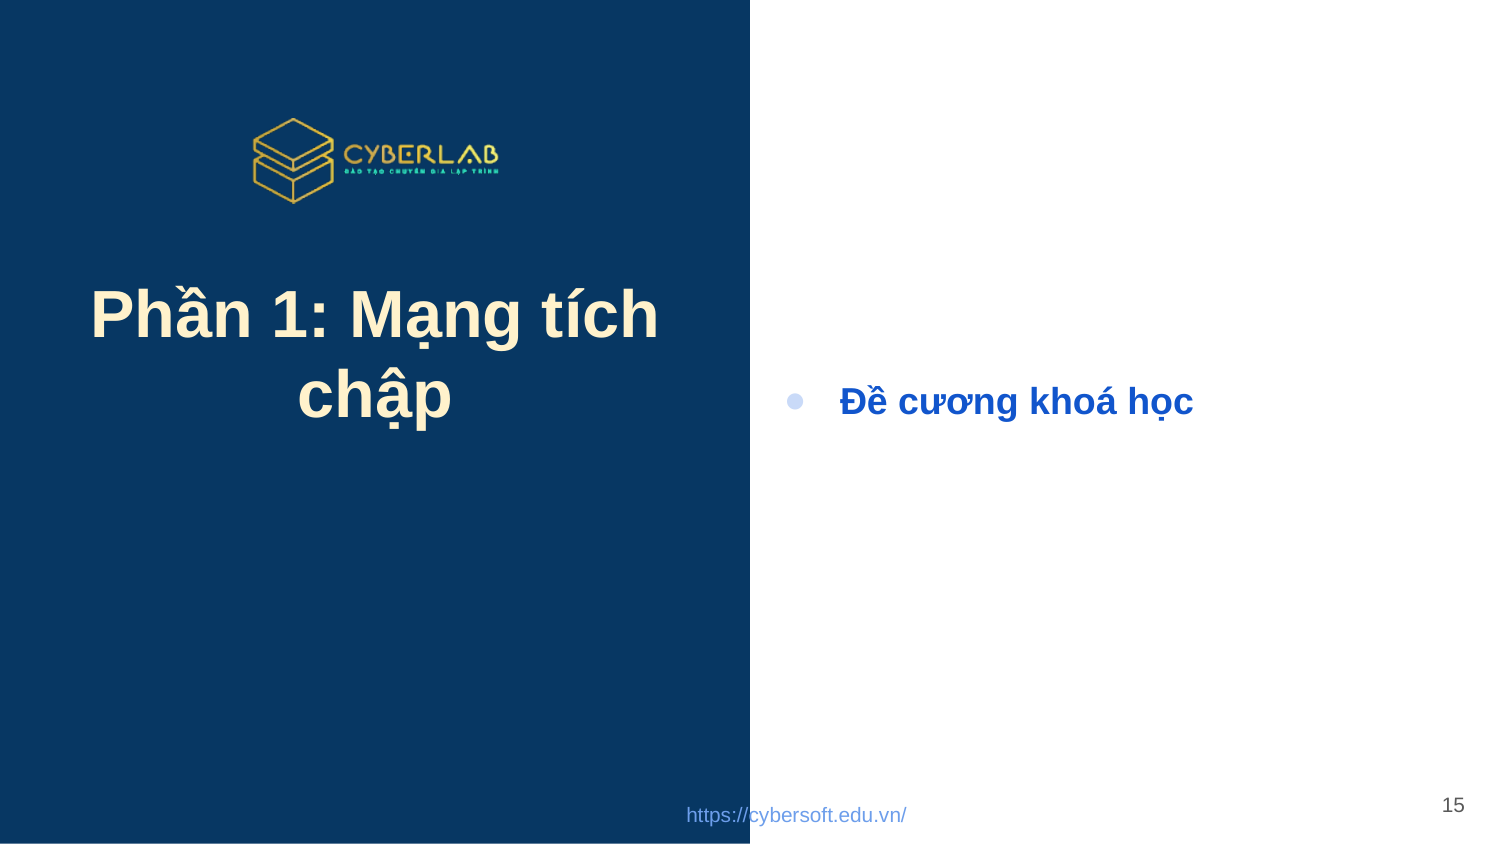

Đề cương khoá học

# Phần 1: Mạng tích chập

15